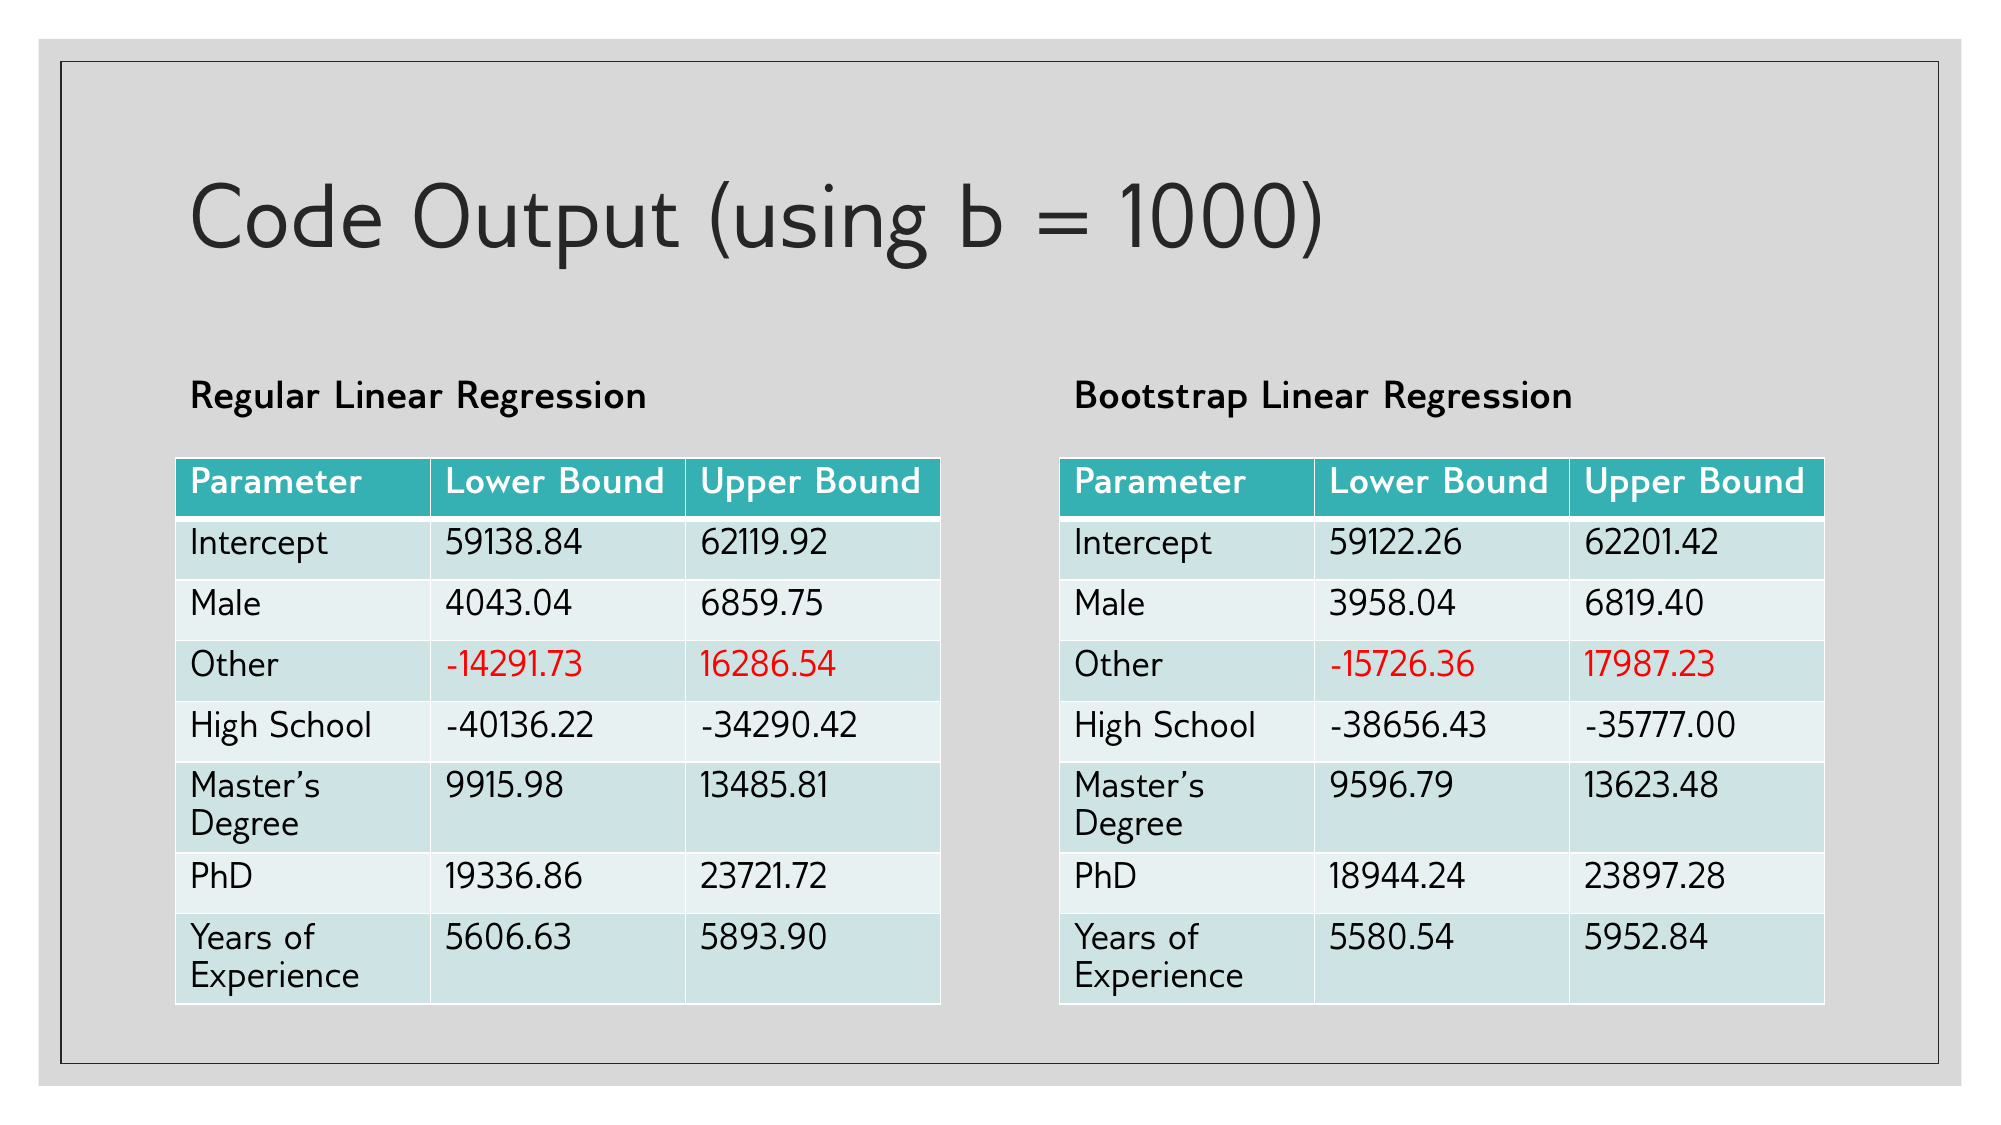

# Code Output (using b = 1000)
Regular Linear Regression
Bootstrap Linear Regression
| Parameter | Lower Bound | Upper Bound |
| --- | --- | --- |
| Intercept | 59138.84 | 62119.92 |
| Male | 4043.04 | 6859.75 |
| Other | -14291.73 | 16286.54 |
| High School | -40136.22 | -34290.42 |
| Master’s Degree | 9915.98 | 13485.81 |
| PhD | 19336.86 | 23721.72 |
| Years of Experience | 5606.63 | 5893.90 |
| Parameter | Lower Bound | Upper Bound |
| --- | --- | --- |
| Intercept | 59122.26 | 62201.42 |
| Male | 3958.04 | 6819.40 |
| Other | -15726.36 | 17987.23 |
| High School | -38656.43 | -35777.00 |
| Master’s Degree | 9596.79 | 13623.48 |
| PhD | 18944.24 | 23897.28 |
| Years of Experience | 5580.54 | 5952.84 |